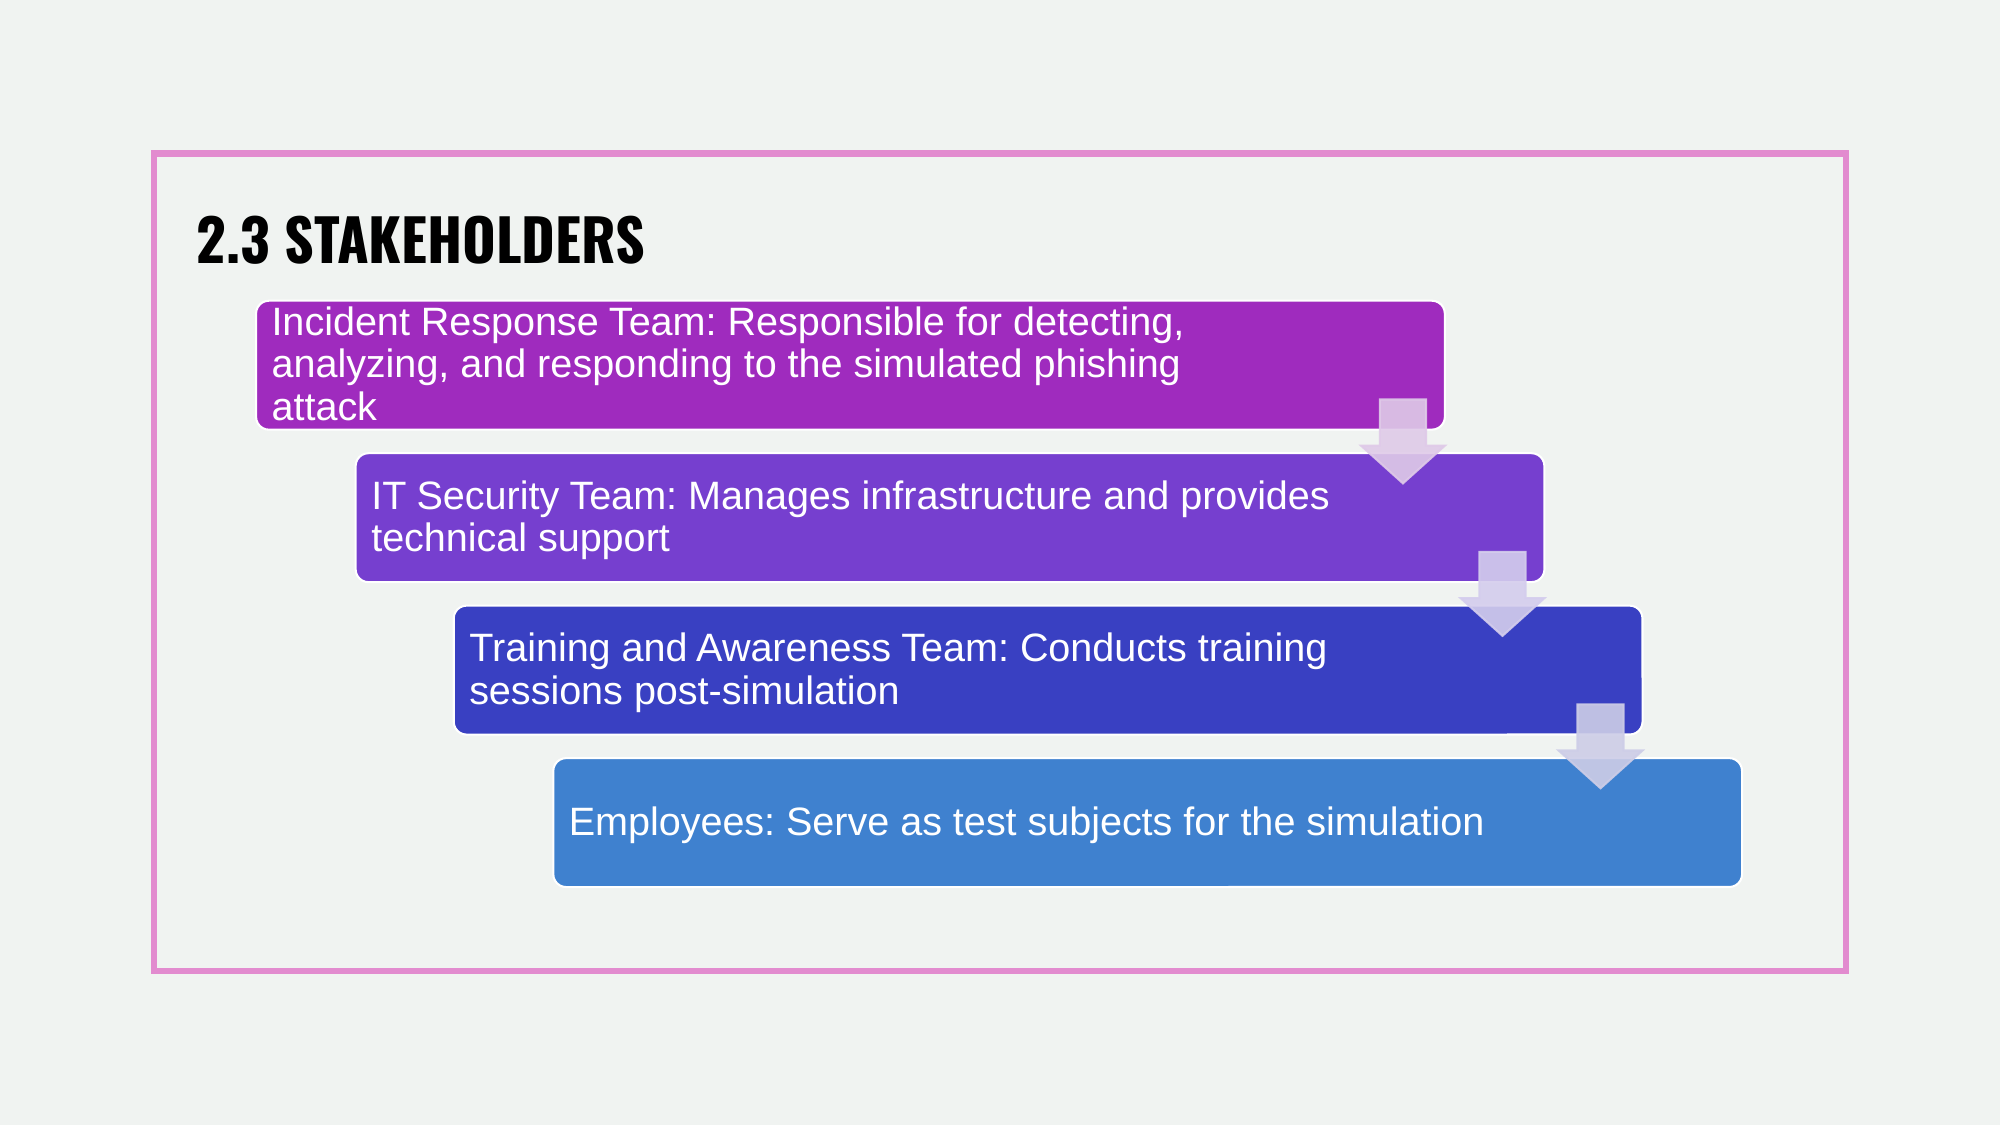

2.3 STAKEHOLDERS

Incident Response Team: Responsible for detecting, analyzing, and responding to the simulated phishing attack

IT Security Team: Manages infrastructure and provides technical support

Training and Awareness Team: Conducts training sessions post-simulation

Employees: Serve as test subjects for the simulation